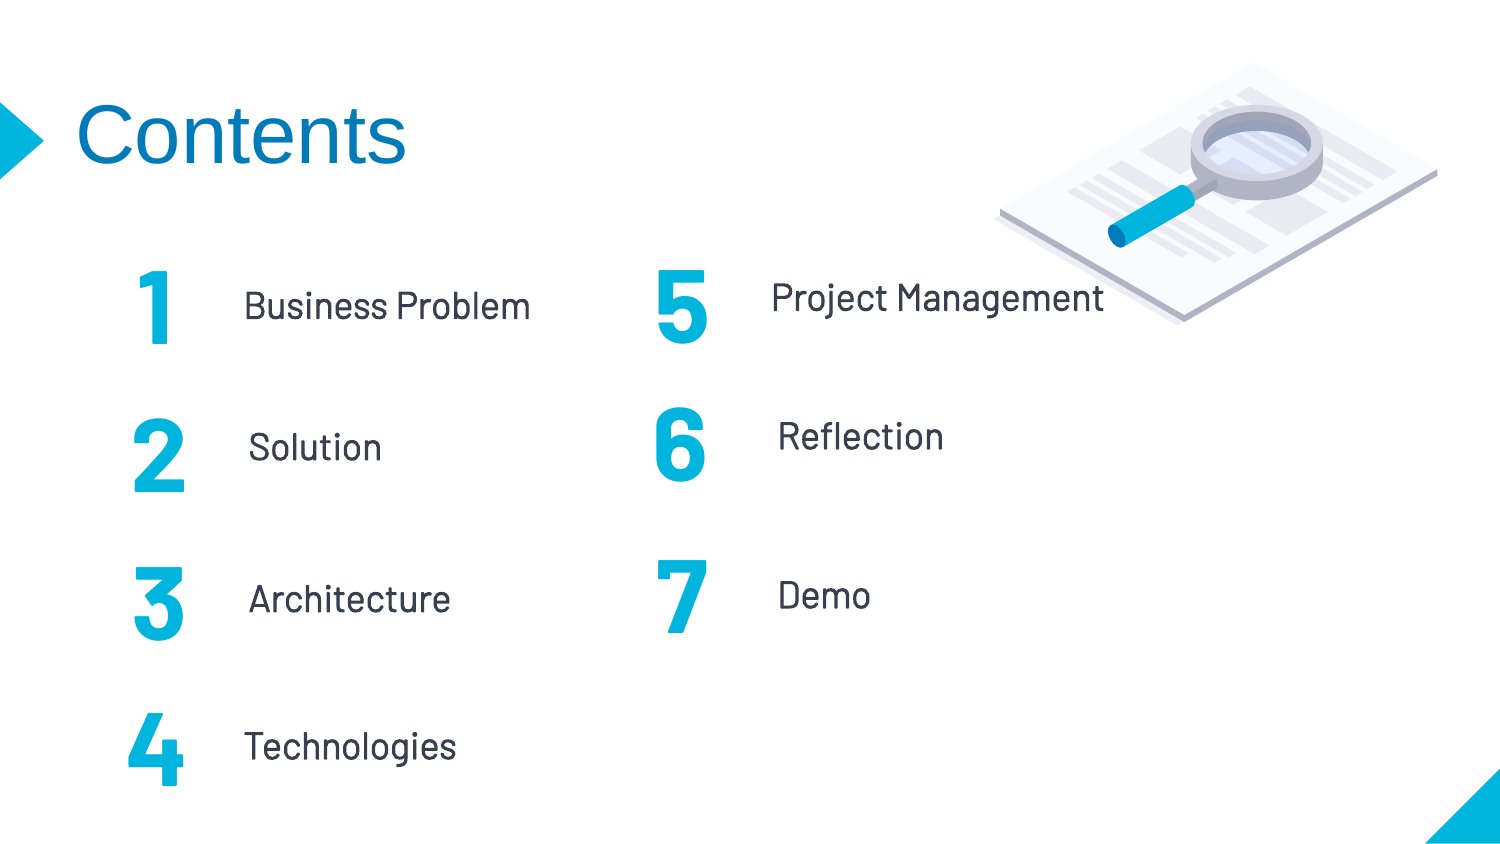

# Contents
5
1
Project Management
Business Problem
6
2
Reflection
Solution
7
3
Demo
Architecture
4
Technologies
3